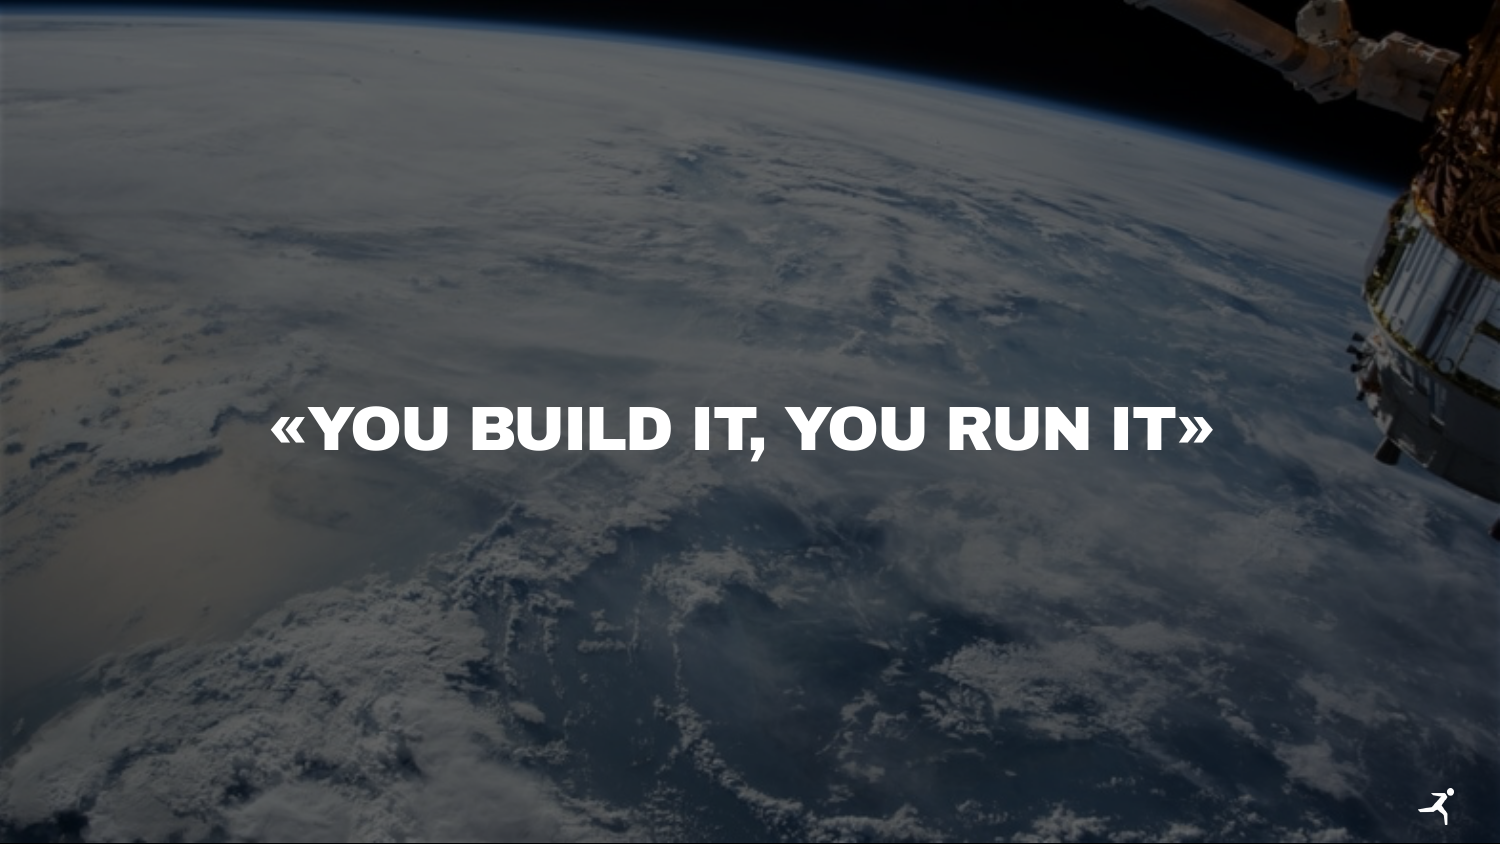

# «You build it, you run it»